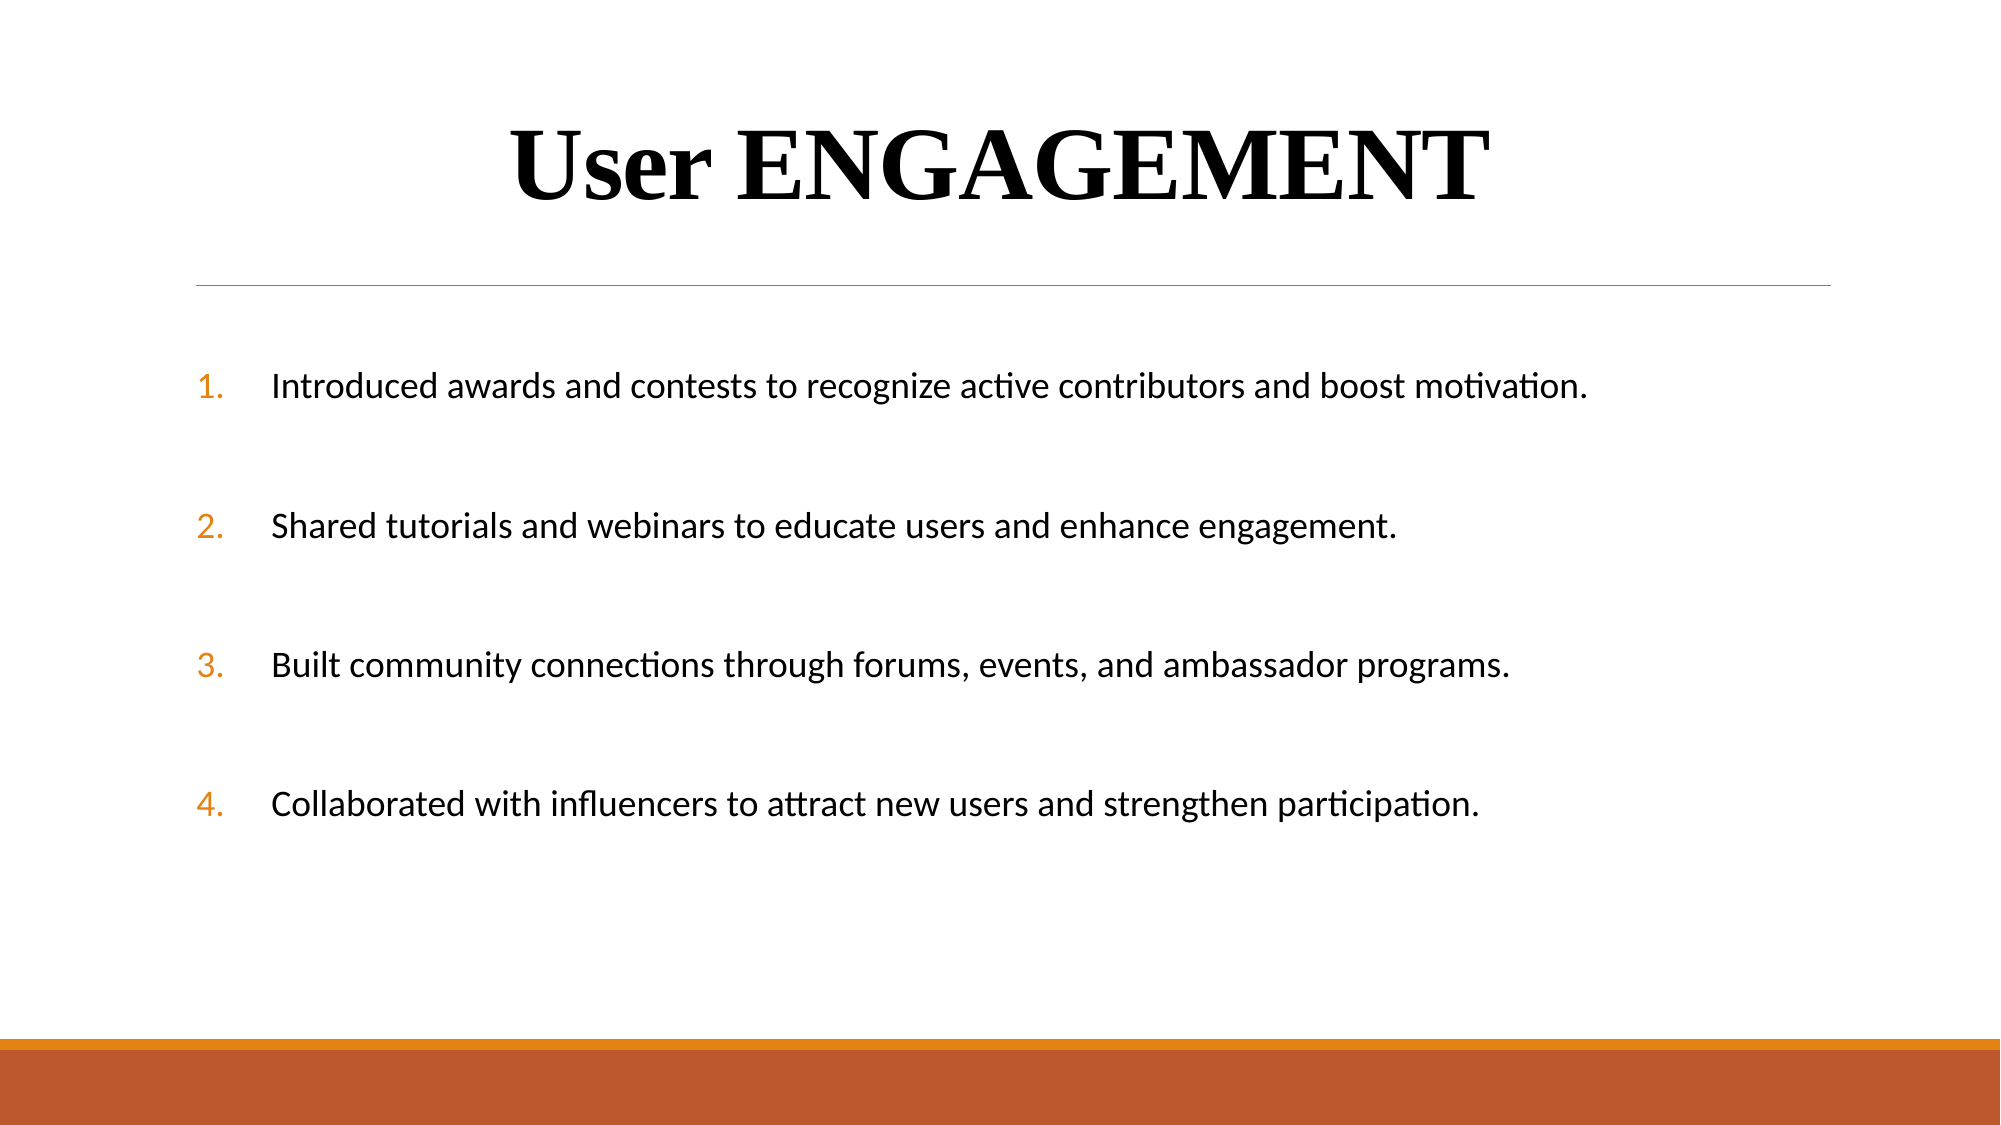

# User ENGAGEMENT
Introduced awards and contests to recognize active contributors and boost motivation.

Shared tutorials and webinars to educate users and enhance engagement.

Built community connections through forums, events, and ambassador programs.

Collaborated with influencers to attract new users and strengthen participation.